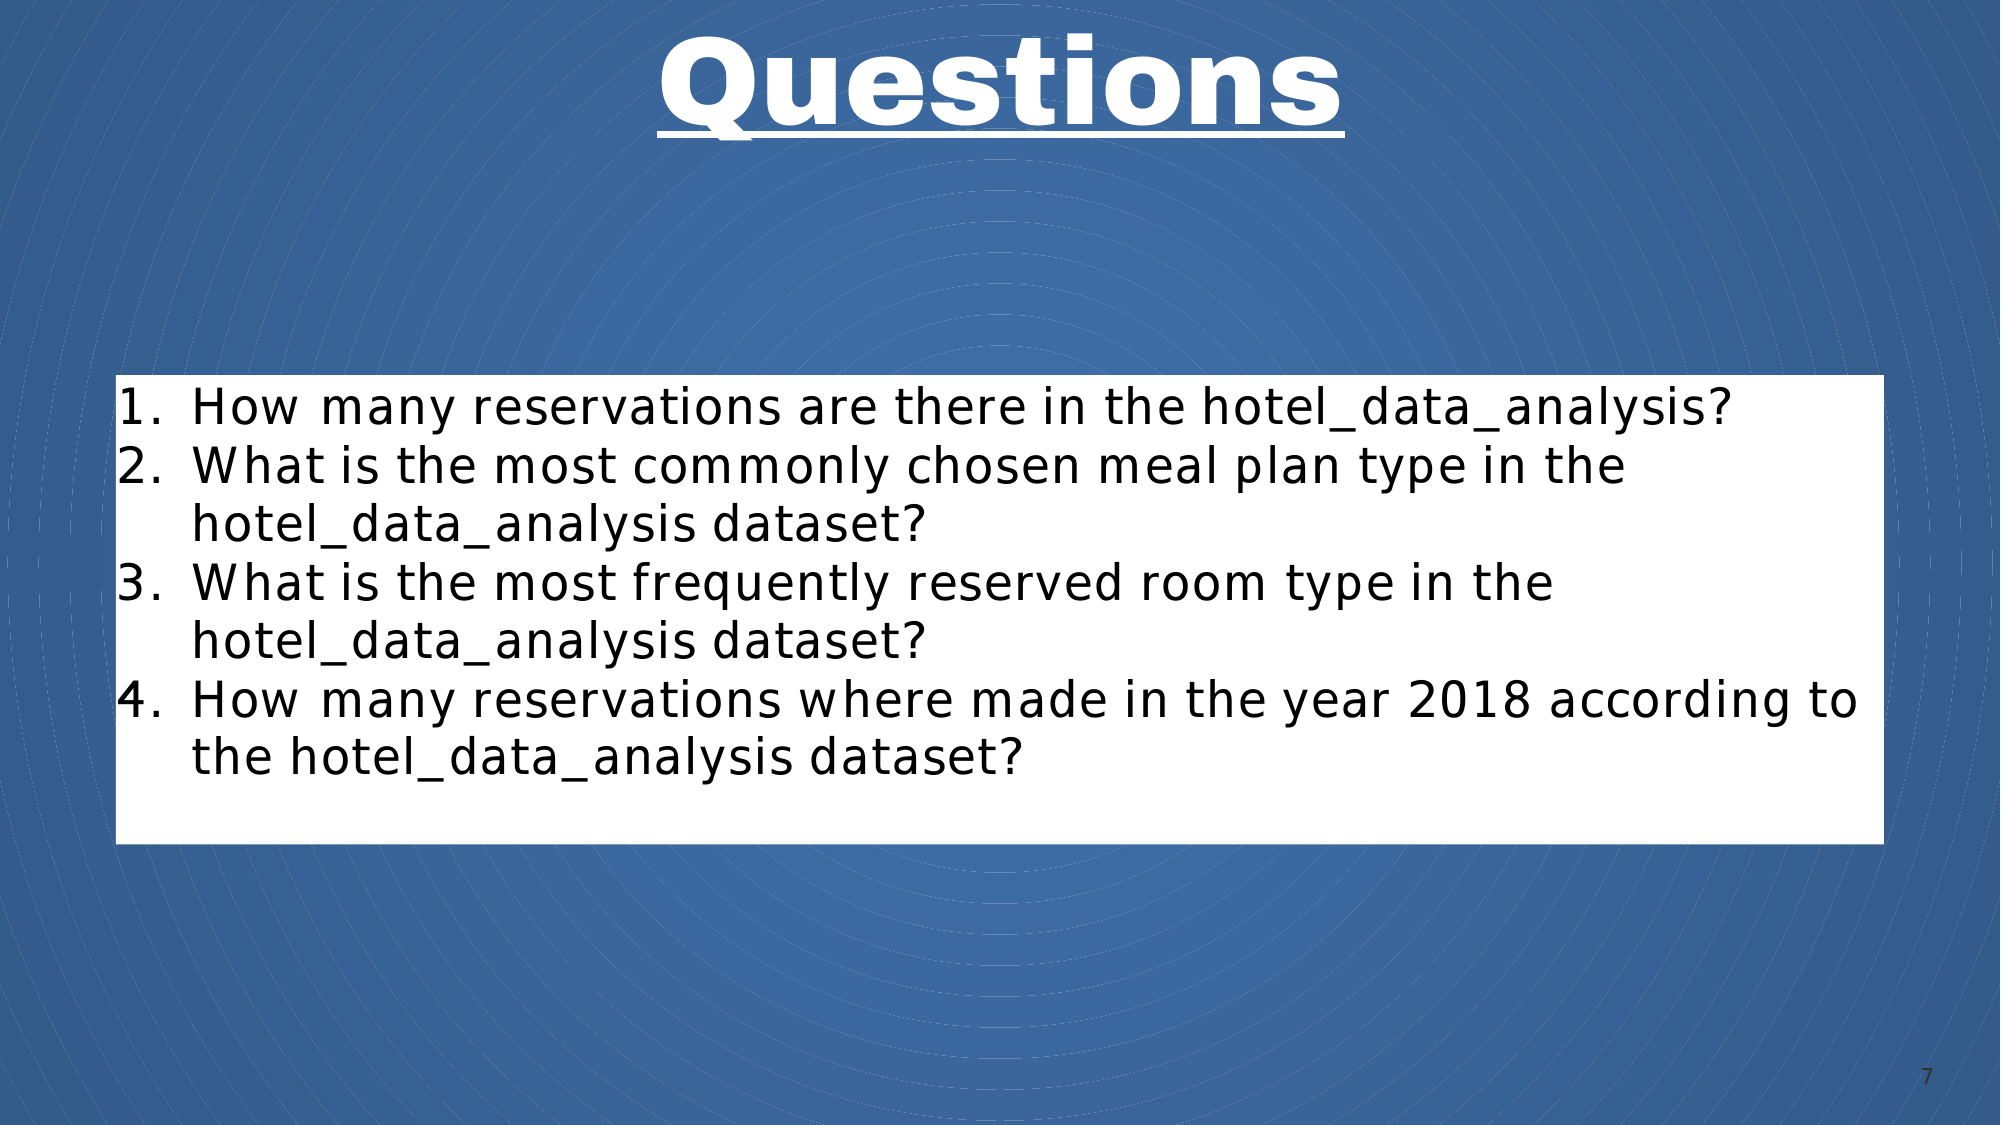

# Questions
How many reservations are there in the hotel_data_analysis?
What is the most commonly chosen meal plan type in the hotel_data_analysis dataset?
What is the most frequently reserved room type in the hotel_data_analysis dataset?
How many reservations where made in the year 2018 according to the hotel_data_analysis dataset?

7